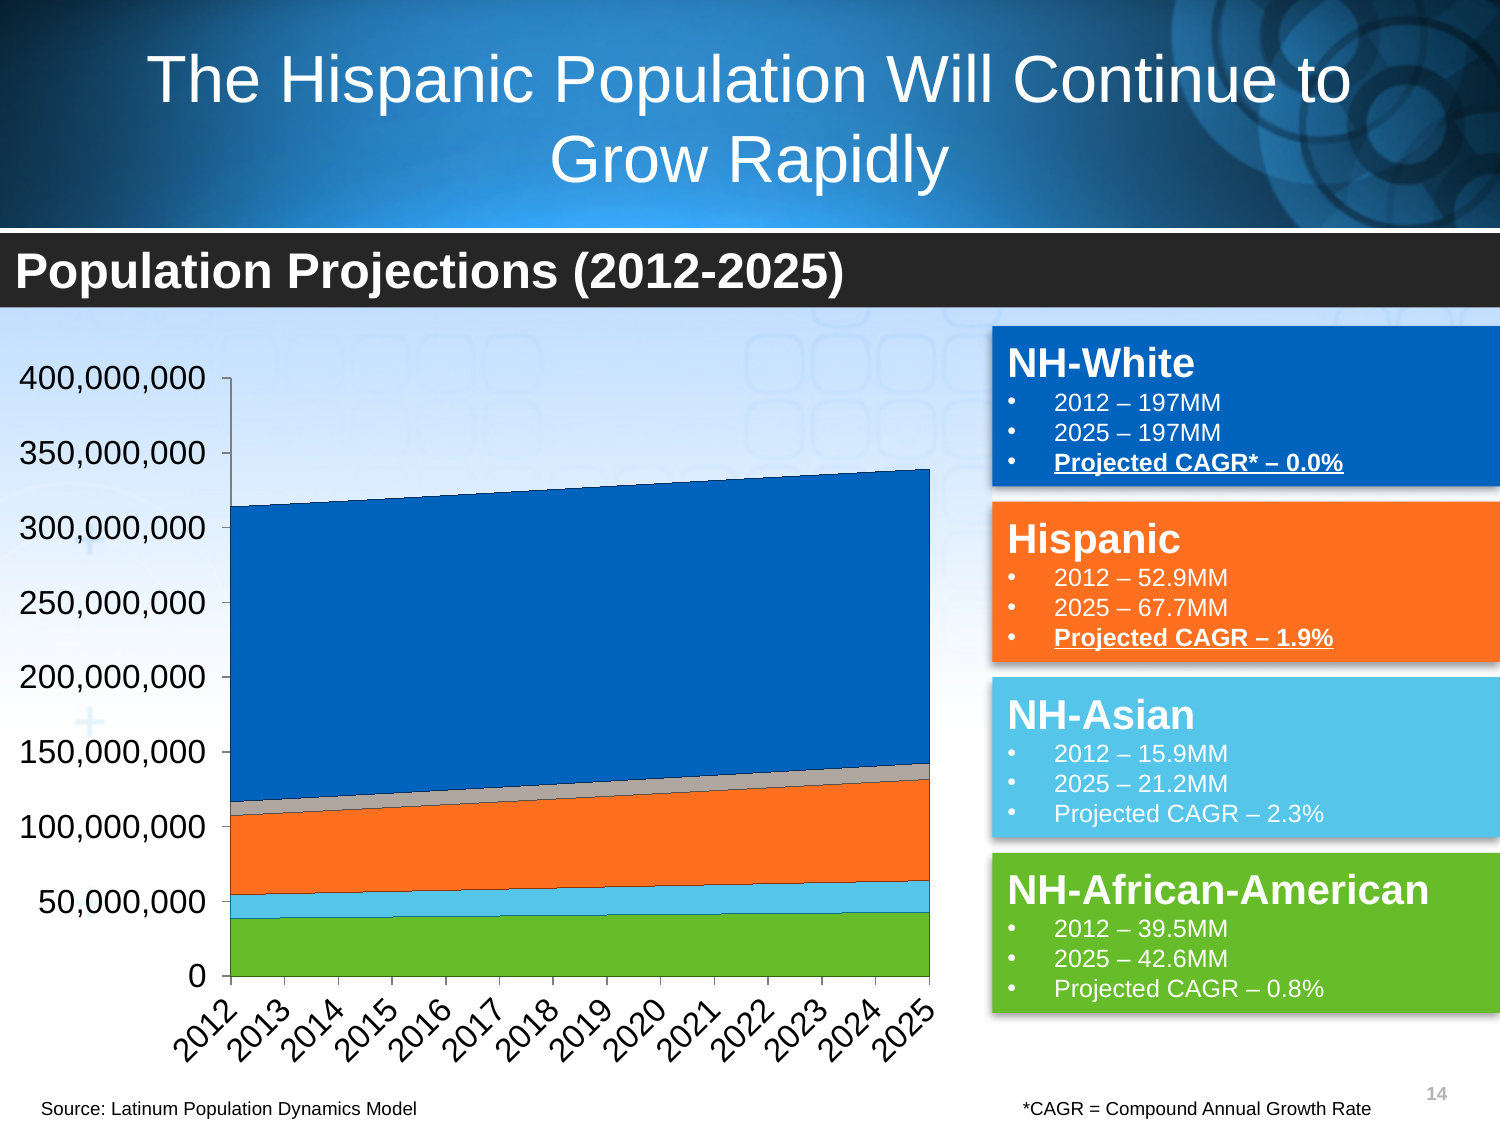

# The Hispanic Population Will Continue to Grow Rapidly

Population Projections (2012-2025)
NH-White
2012 – 197MM
2025 – 197MM
Projected CAGR* – 0.0%

### Chart

| Category | NH-African-American | NH-Asian | Hispanic | NH-Other | NH-White |
|---|---|---|---|---|---|
| 2012 | 38535707.0 | 15874348.0 | 52932483.0 | 9295768.0 | 197275734.0 |
| 2013 | 38840274.92861355 | 16292571.923874434 | 53997149.666824065 | 9401770.761243673 | 197083273.90655896 |
| 2014 | 39163198.10752257 | 16709801.497977365 | 55072748.0767406 | 9513387.886866491 | 197026130.97006777 |
| 2015 | 39491477.917696014 | 17125764.60015526 | 56159263.67300381 | 9628540.411630435 | 197022689.9715515 |
| 2016 | 39822828.53882328 | 17540107.982737135 | 57257917.11450708 | 9746803.492492082 | 197047499.23400652 |
| 2017 | 40152939.334541045 | 17952827.374792513 | 58366962.289290056 | 9868292.84527353 | 197081557.29881263 |
| 2018 | 40482587.58430438 | 18364443.196060035 | 59490597.333244465 | 9992719.878976537 | 197112752.9371736 |
| 2019 | 40810165.83546743 | 18774876.100320745 | 60628761.74796453 | 10120117.795510145 | 197134140.32781172 |
| 2020 | 41133052.45569683 | 19183954.713869486 | 61780117.27300745 | 10250833.869600963 | 197131444.11023736 |
| 2021 | 41449906.18996078 | 19591921.422472205 | 62944920.93968051 | 10383511.35650317 | 197096992.50589928 |
| 2022 | 41758193.69975557 | 19997869.53676456 | 64121033.156133115 | 10518187.54484689 | 197023545.2973039 |
| 2023 | 42060838.42972315 | 20402857.92288683 | 65311823.28467394 | 10655097.11800703 | 196910968.12774506 |
| 2024 | 42353754.13197508 | 20805418.10737578 | 66517262.977908805 | 10793986.562586404 | 196755474.62292665 |
| 2025 | 42639547.37910164 | 21205927.501608696 | 67735736.92363824 | 10935317.053656789 | 196550696.3035902 |
Hispanic
2012 – 52.9MM
2025 – 67.7MM
Projected CAGR – 1.9%
NH-Asian
2012 – 15.9MM
2025 – 21.2MM
Projected CAGR – 2.3%
NH-African-American
2012 – 39.5MM
2025 – 42.6MM
Projected CAGR – 0.8%
14
*CAGR = Compound Annual Growth Rate
Source: Latinum Population Dynamics Model